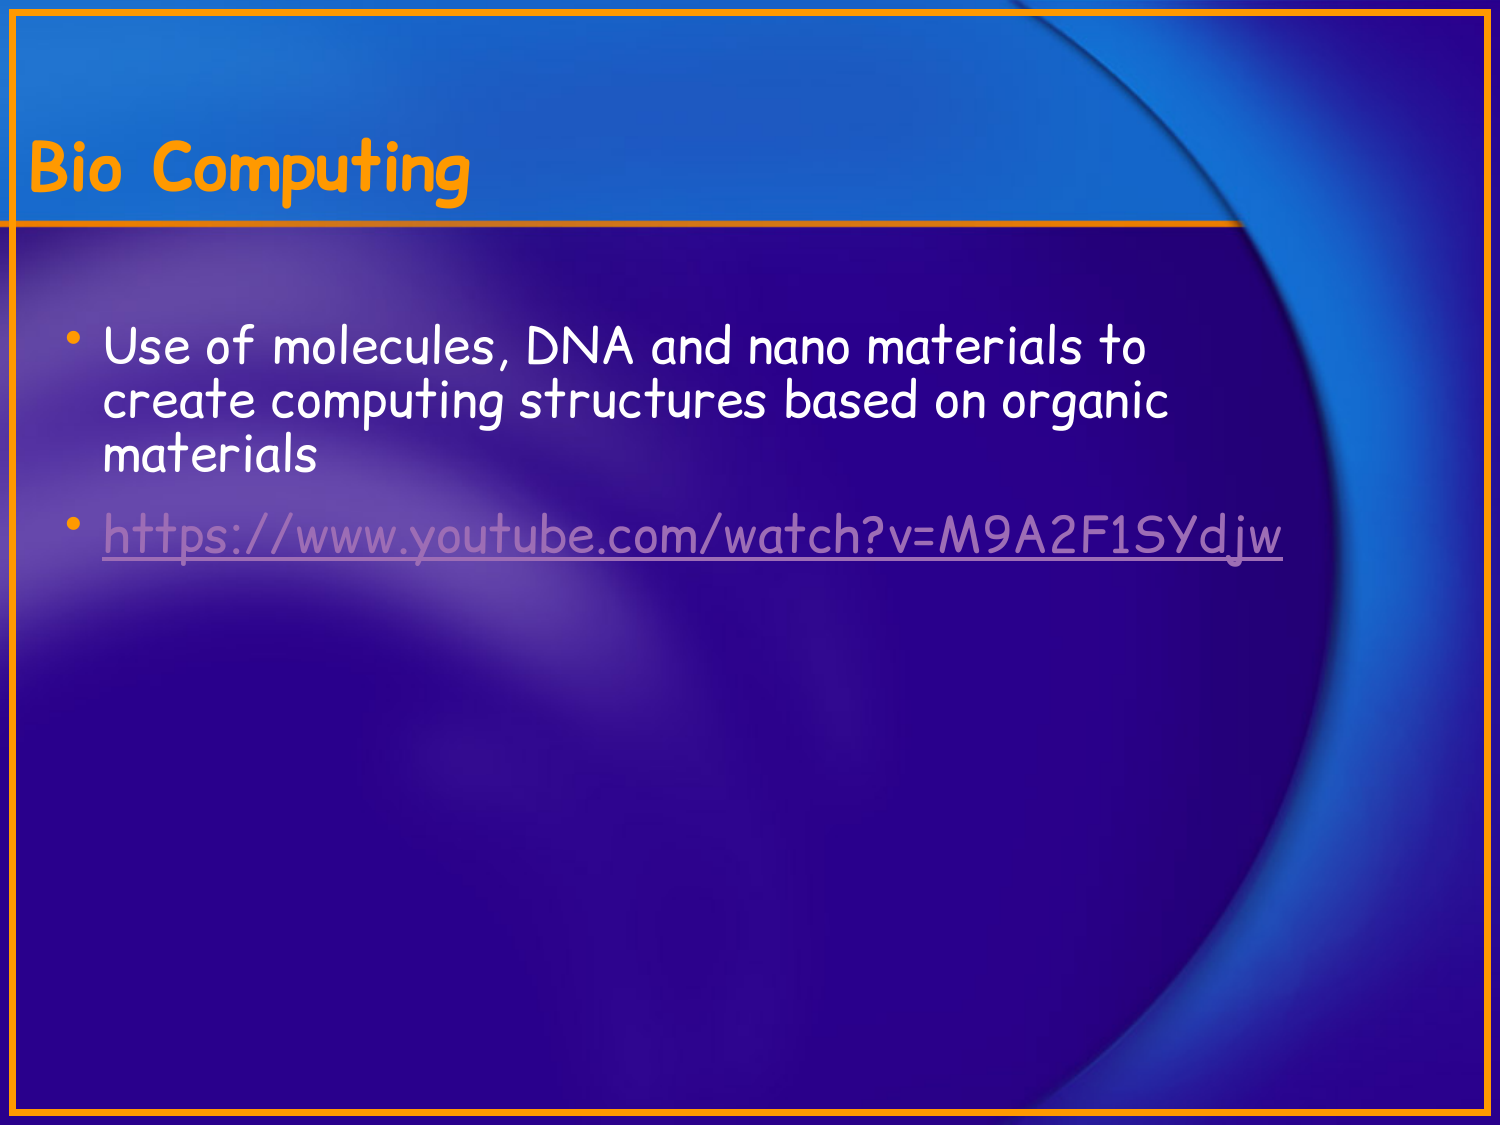

# Bio Computing
Use of molecules, DNA and nano materials to create computing structures based on organic materials
https://www.youtube.com/watch?v=M9A2F1SYdjw